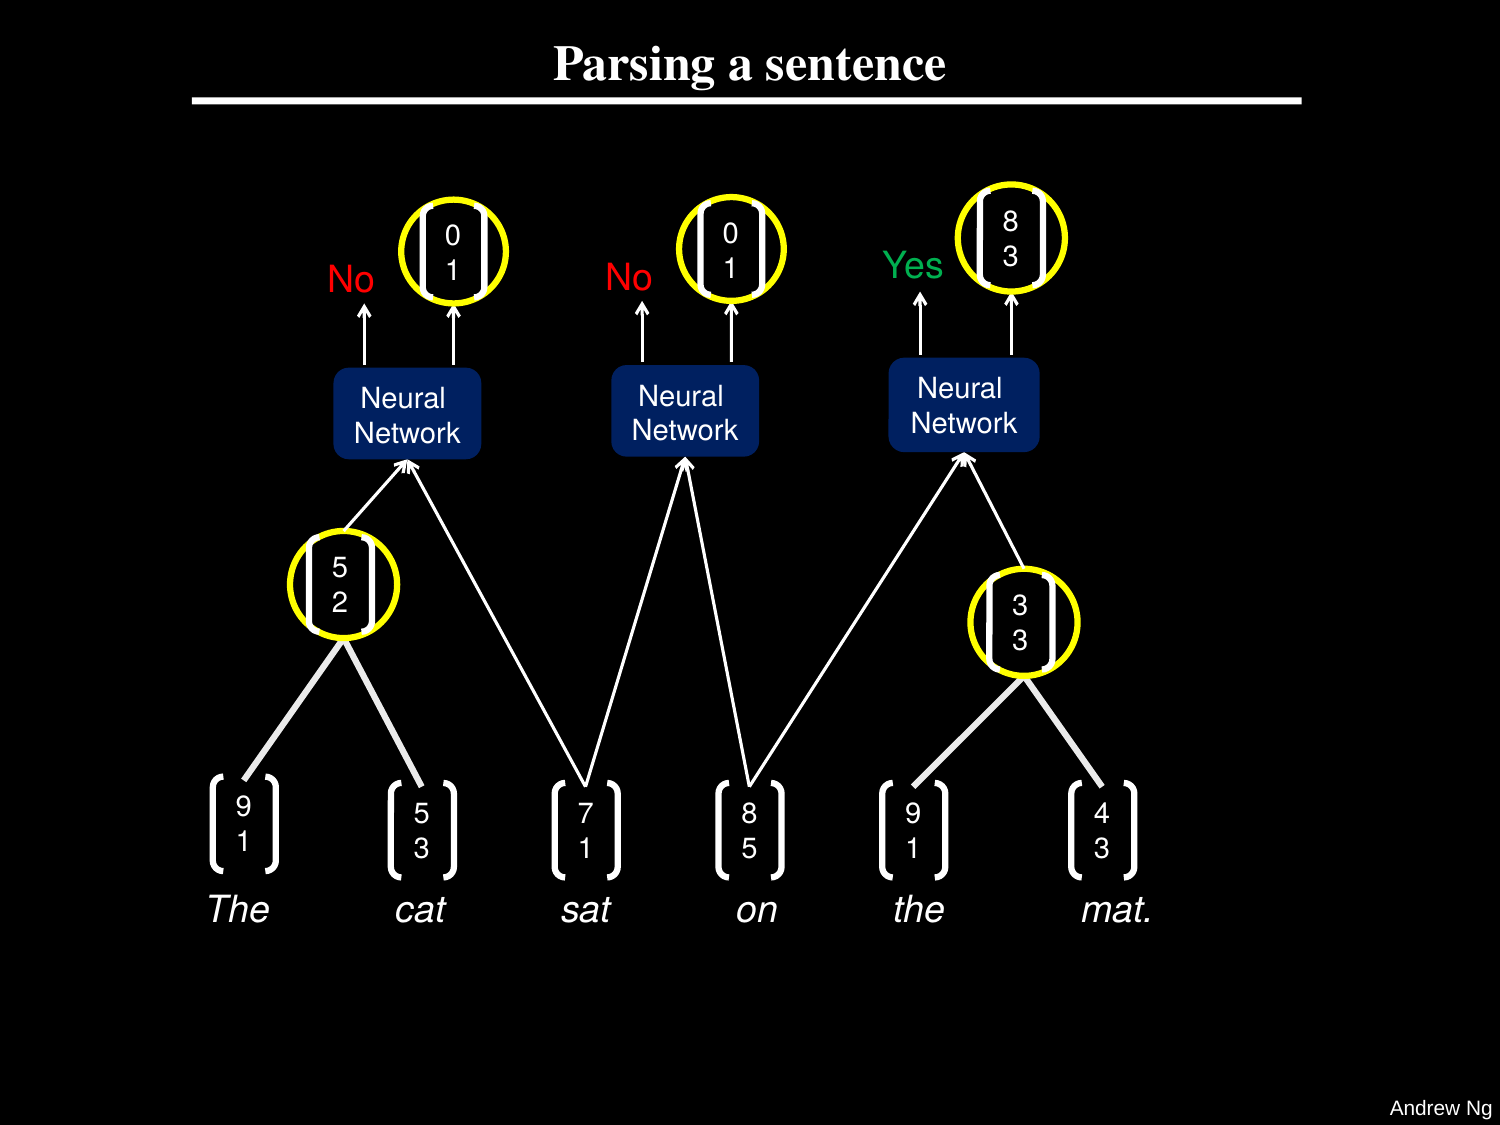

# Parsing a sentence

8
3
 Yes
Neural
Network

0
1
 No
Neural
Network

0
1
 No
Neural
Network

5
2

3
3

9
1

7
1

8
5

9
1

4
3

5
3
The            cat           sat
The            cat            on           the             mat.